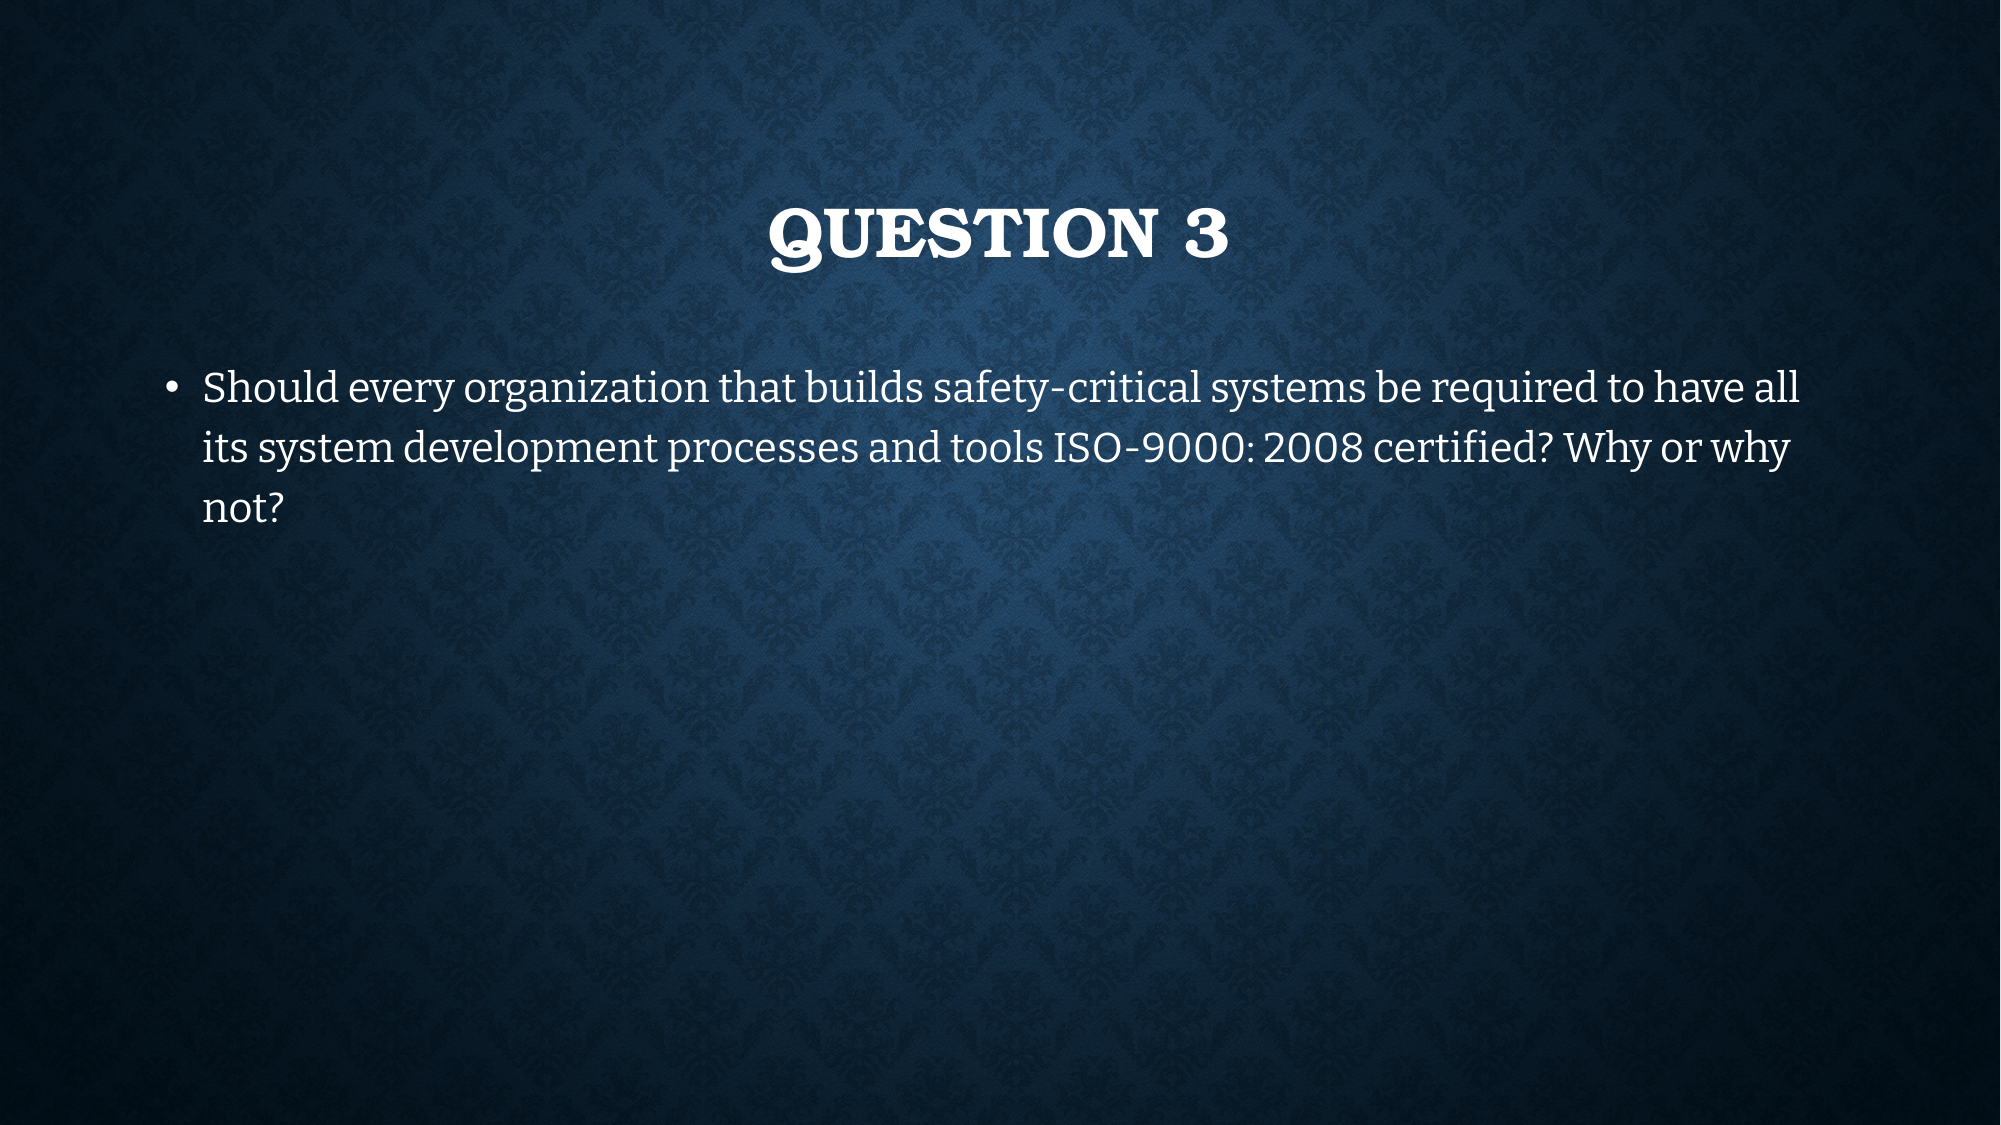

Question 3
Should every organization that builds safety-critical systems be required to have all its system development processes and tools ISO-9000: 2008 certified? Why or why not?